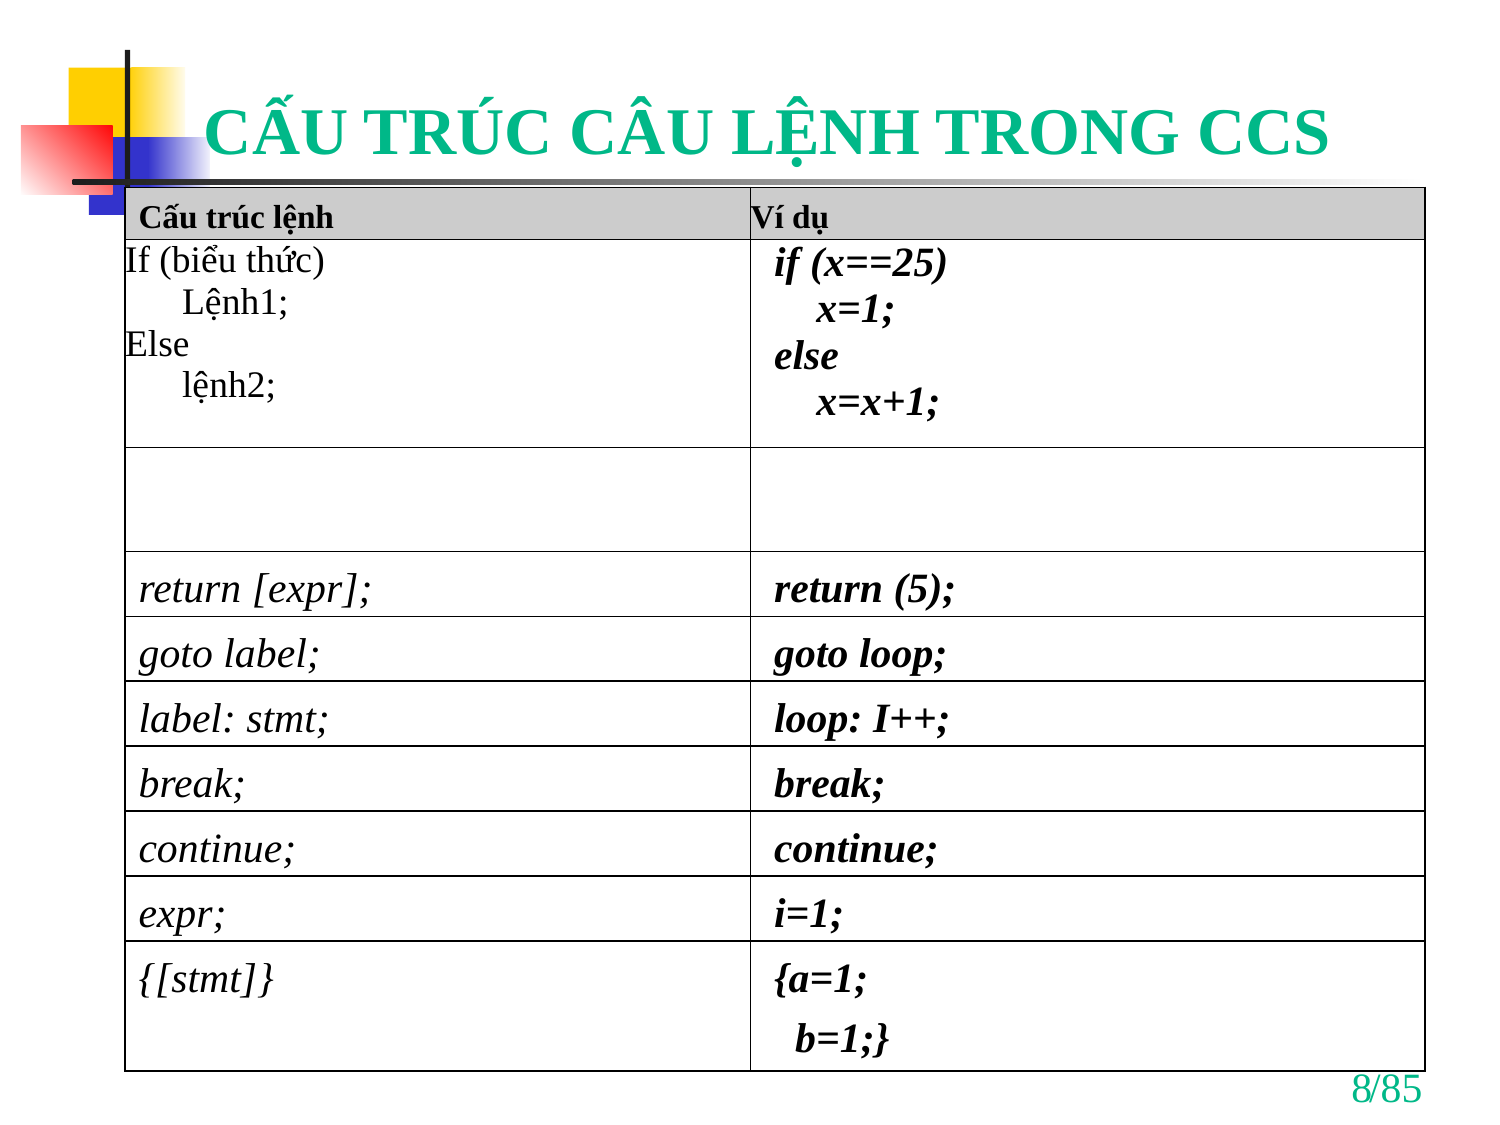

# CẤU TRÚC CÂU LỆNH TRONG CCS
| Cấu trúc lệnh | Ví dụ |
| --- | --- |
| If (biểu thức) Lệnh1; Else lệnh2; | if (x==25)     x=1; else     x=x+1; |
|  |  |
| return [expr]; | return (5); |
| goto label; | goto loop; |
| label: stmt; | loop: I++; |
| break; | break; |
| continue; | continue; |
| expr; | i=1; |
| {[stmt]} | {a=1;   b=1;} |

8